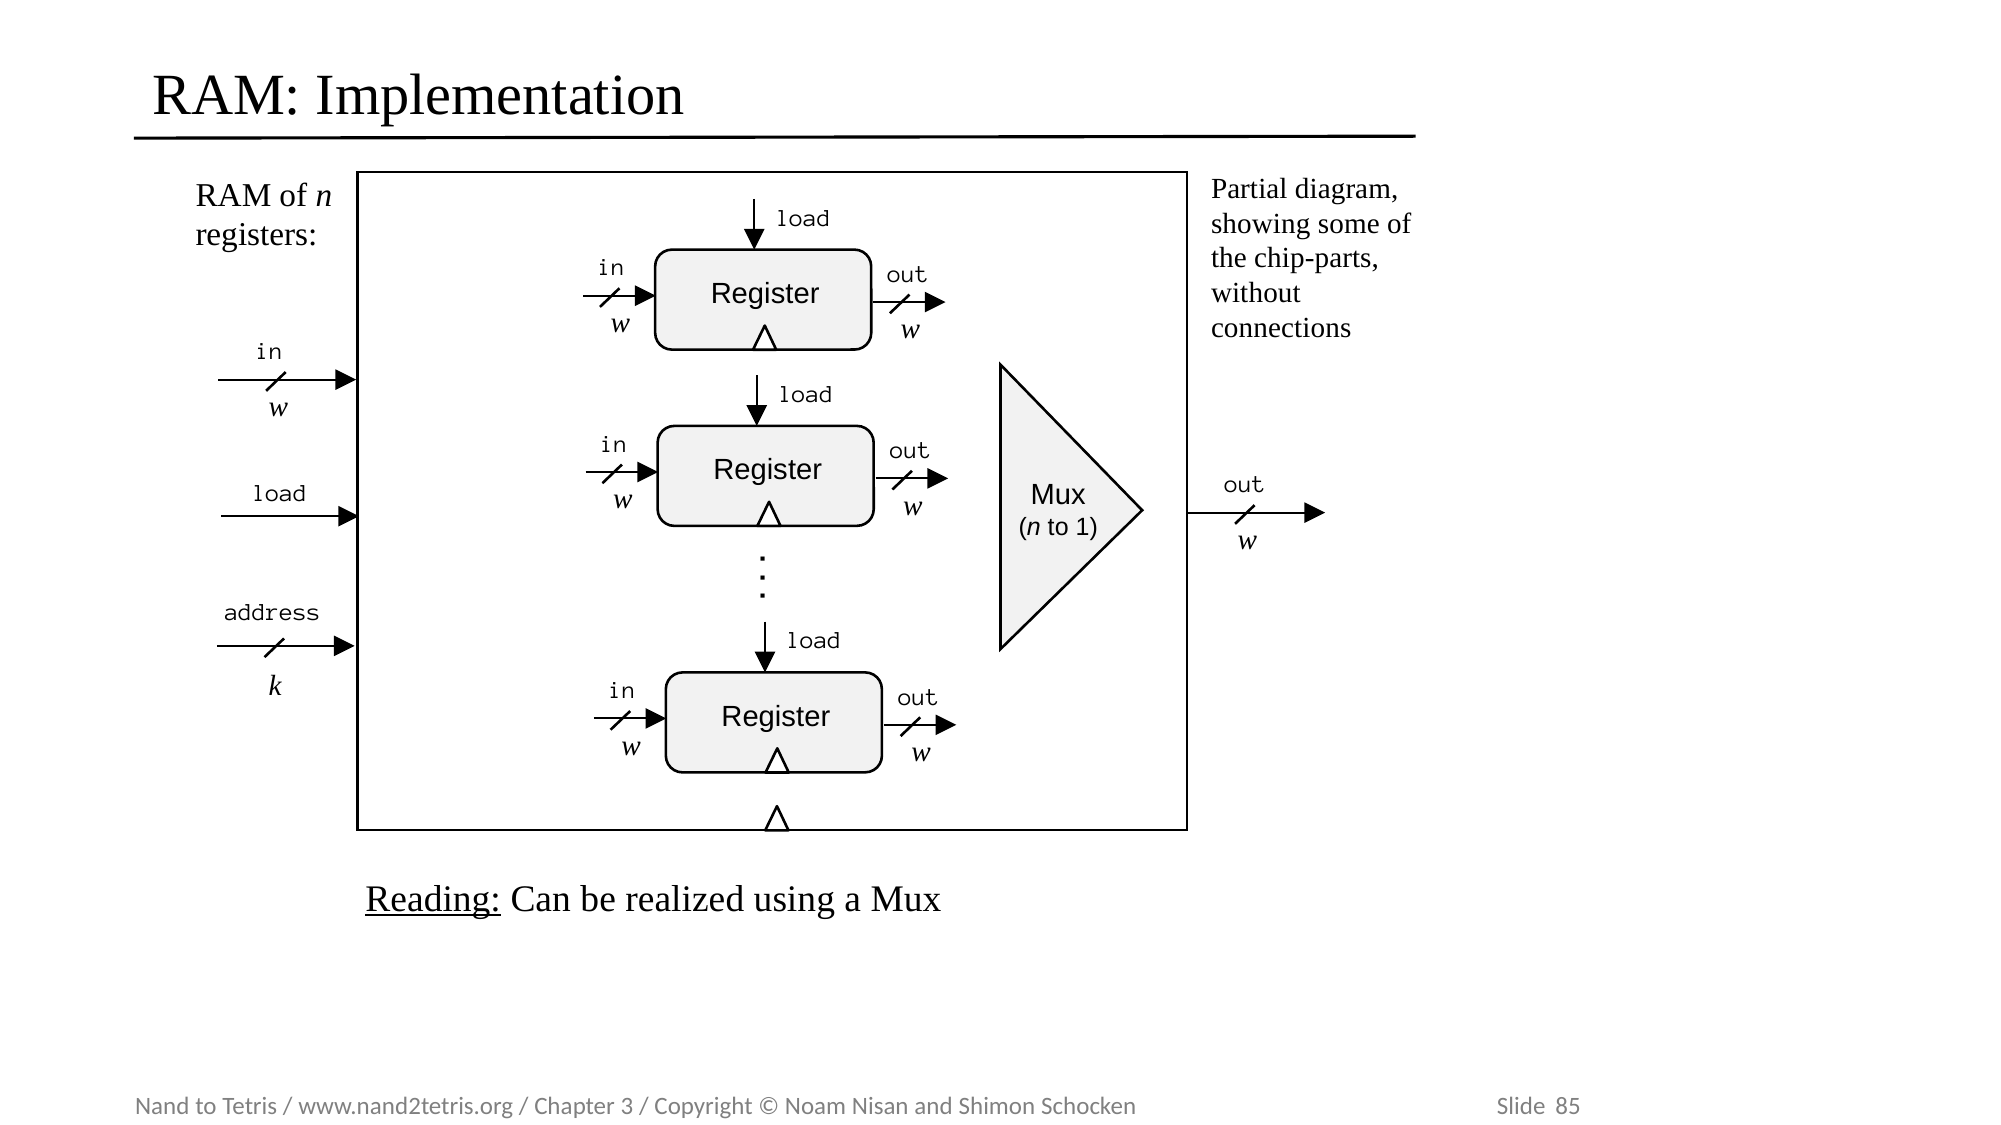

# RAM: Implementation
Partial diagram, showing some of the chip-parts, without connections

in

w
out
load

w
address

k

RAM of n registers:
load

in
out
Register

w
w

load

in
out
Register

w
w

...
load

in
out
Register

w
w

Mux
(n to 1)
Reading: Can be realized using a Mux